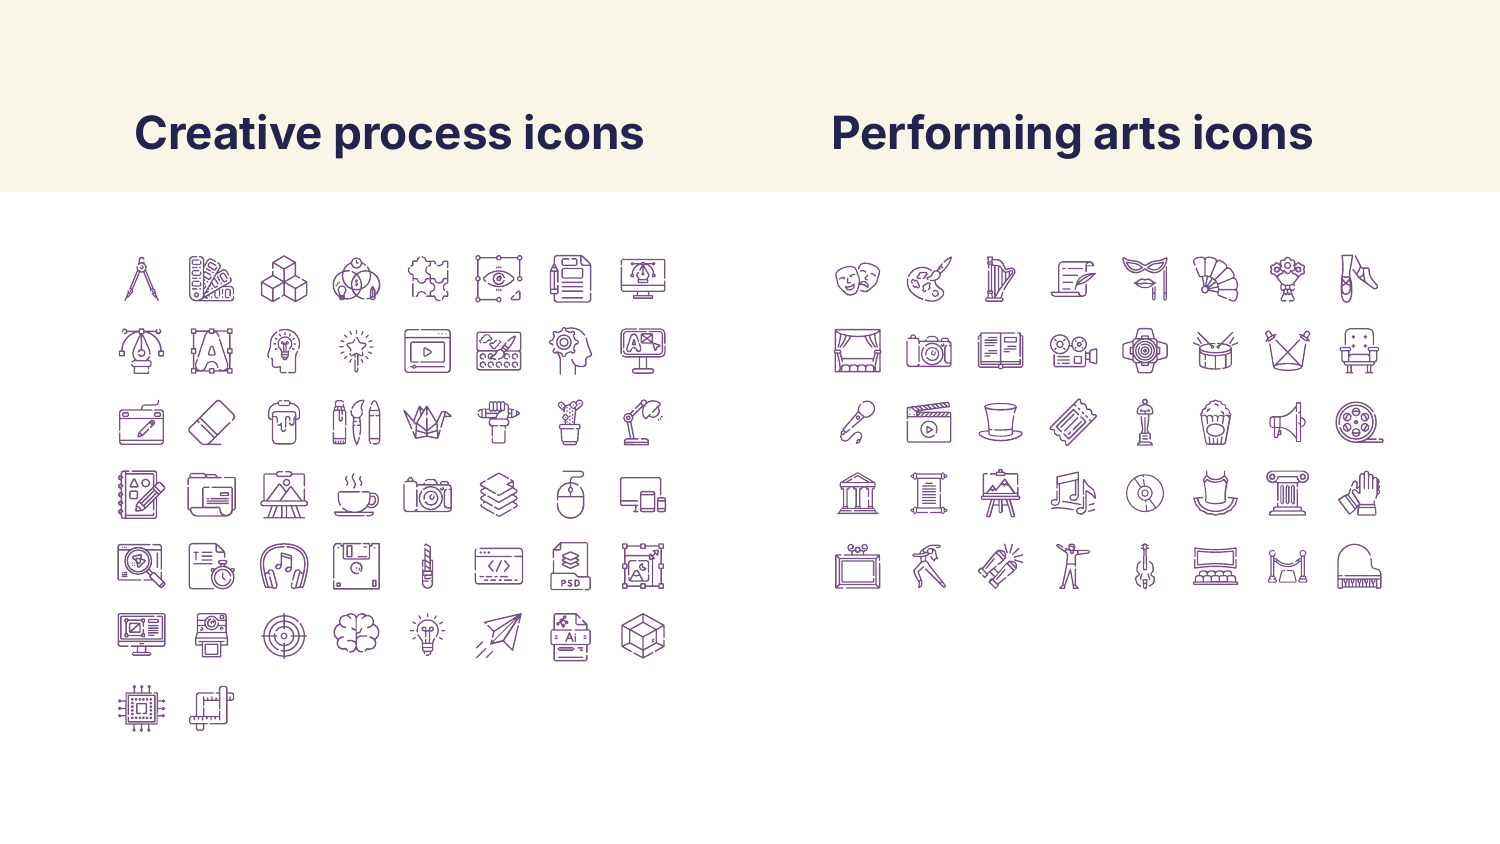

# Creative process icons
Performing arts icons